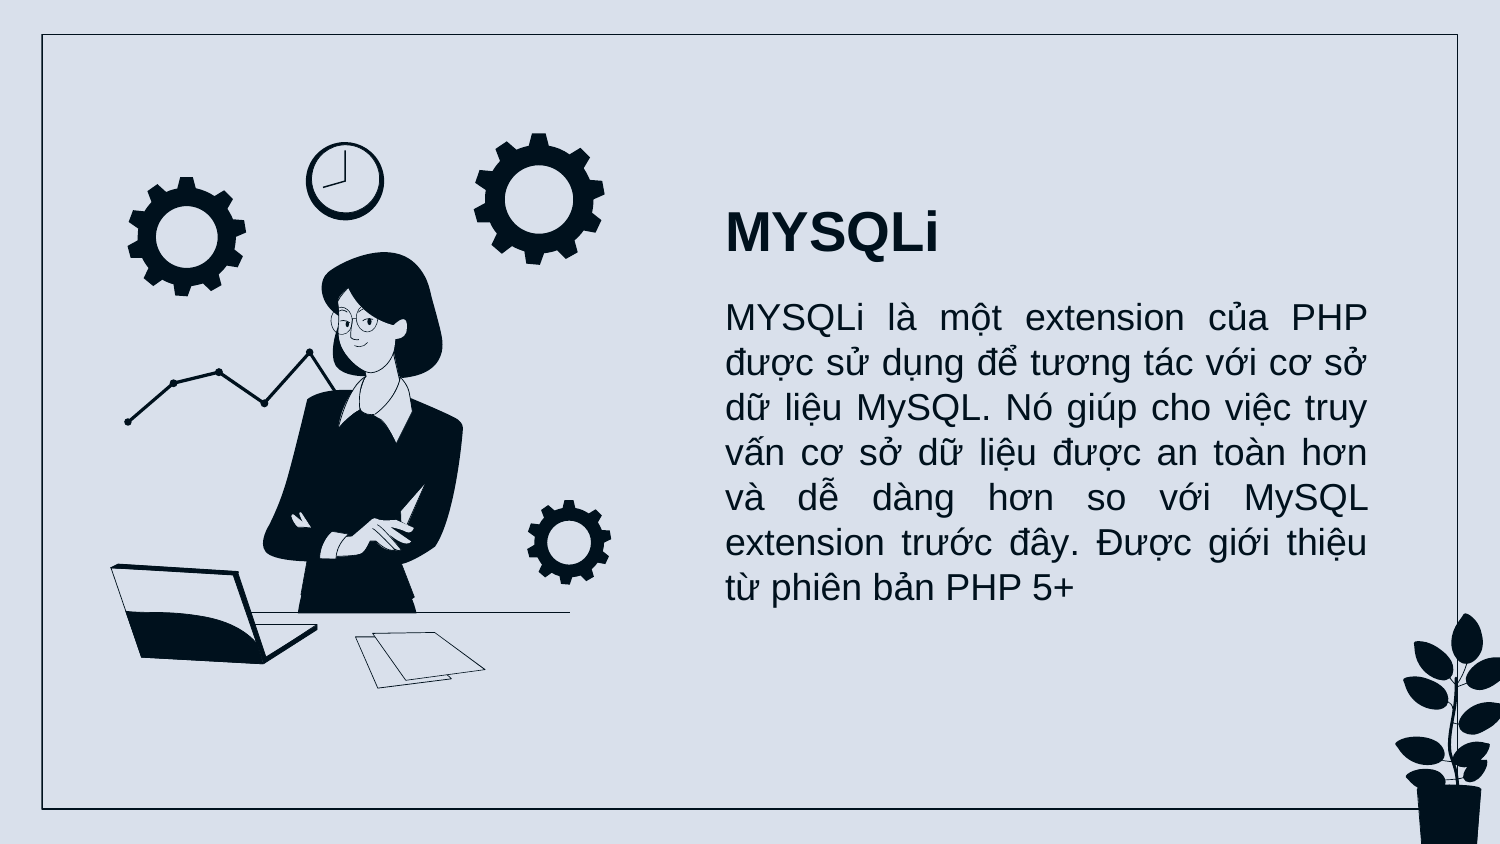

# MYSQLi

MYSQLi là một extension của PHP được sử dụng để tương tác với cơ sở dữ liệu MySQL. Nó giúp cho việc truy vấn cơ sở dữ liệu được an toàn hơn và dễ dàng hơn so với MySQL extension trước đây. Được giới thiệu từ phiên bản PHP 5+